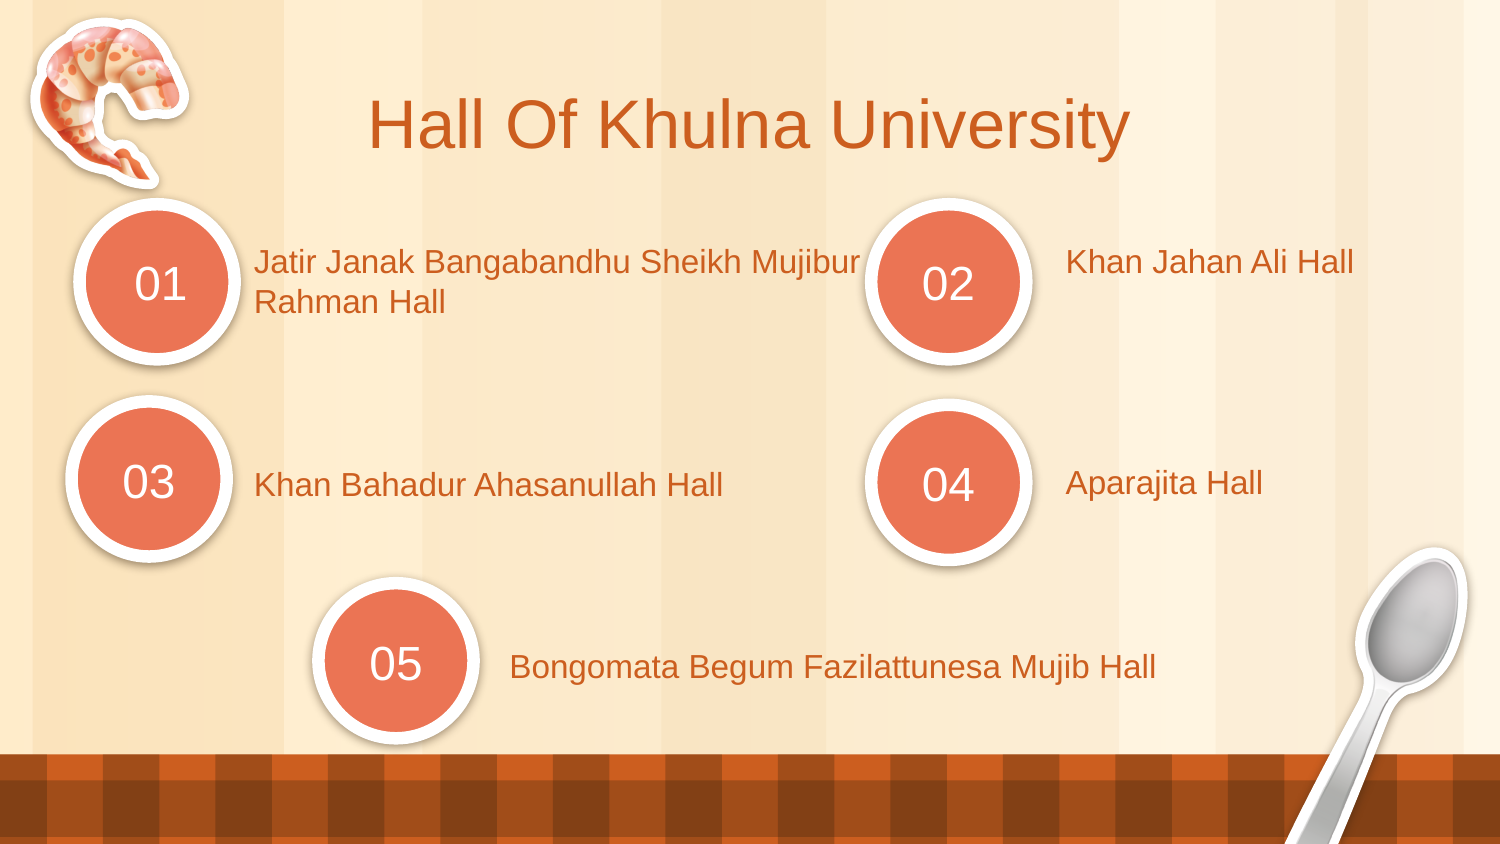

Hall Of Khulna University

# Jatir Janak Bangabandhu Sheikh Mujibur Rahman Hall
Khan Jahan Ali Hall
01
02
Khan Bahadur Ahasanullah Hall

03
Aparajita Hall
04

05
Bongomata Begum Fazilattunesa Mujib Hall